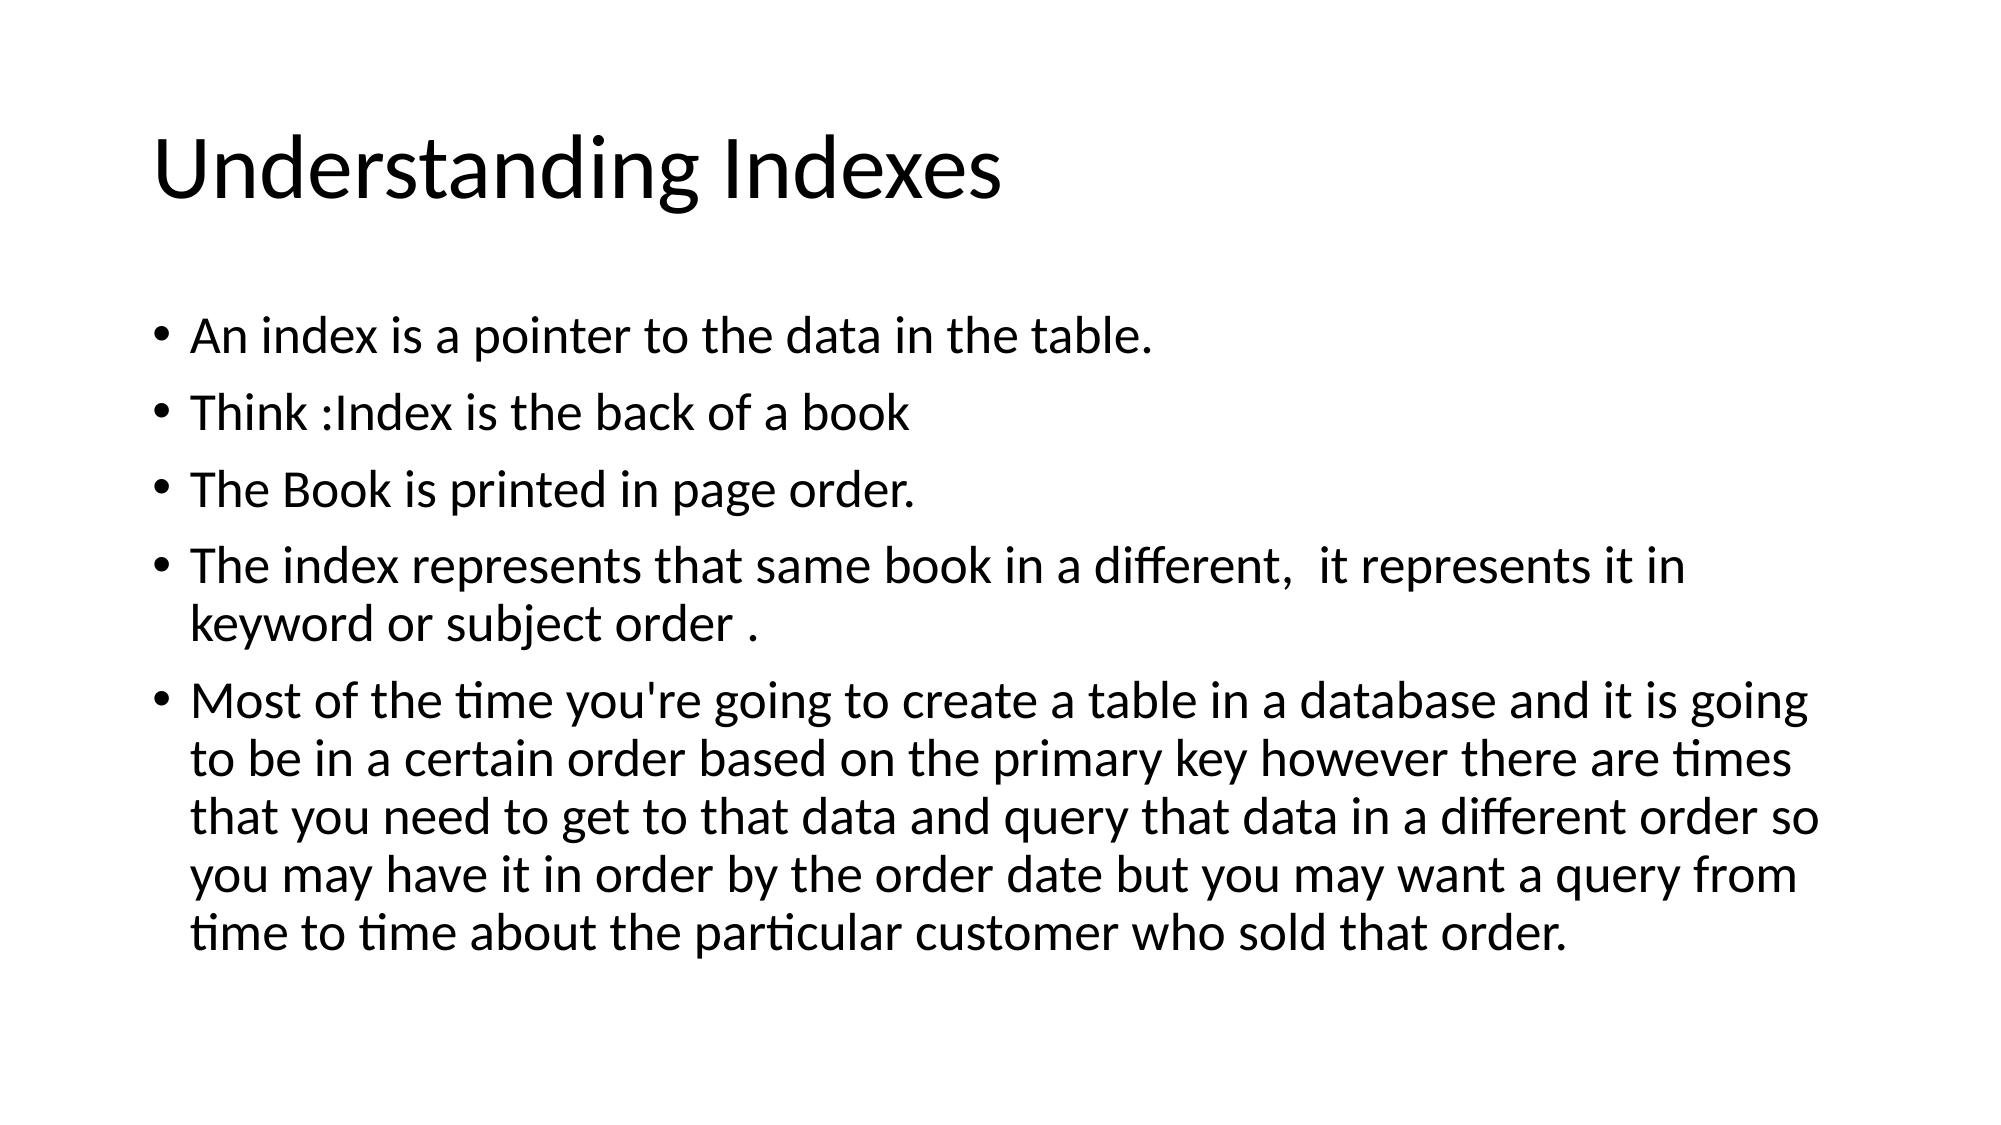

# Understanding Indexes
An index is a pointer to the data in the table.
Think :Index is the back of a book
The Book is printed in page order.
The index represents that same book in a different,  it represents it in keyword or subject order .
Most of the time you're going to create a table in a database and it is going to be in a certain order based on the primary key however there are times that you need to get to that data and query that data in a different order so you may have it in order by the order date but you may want a query from  time to time about the particular customer who sold that order.